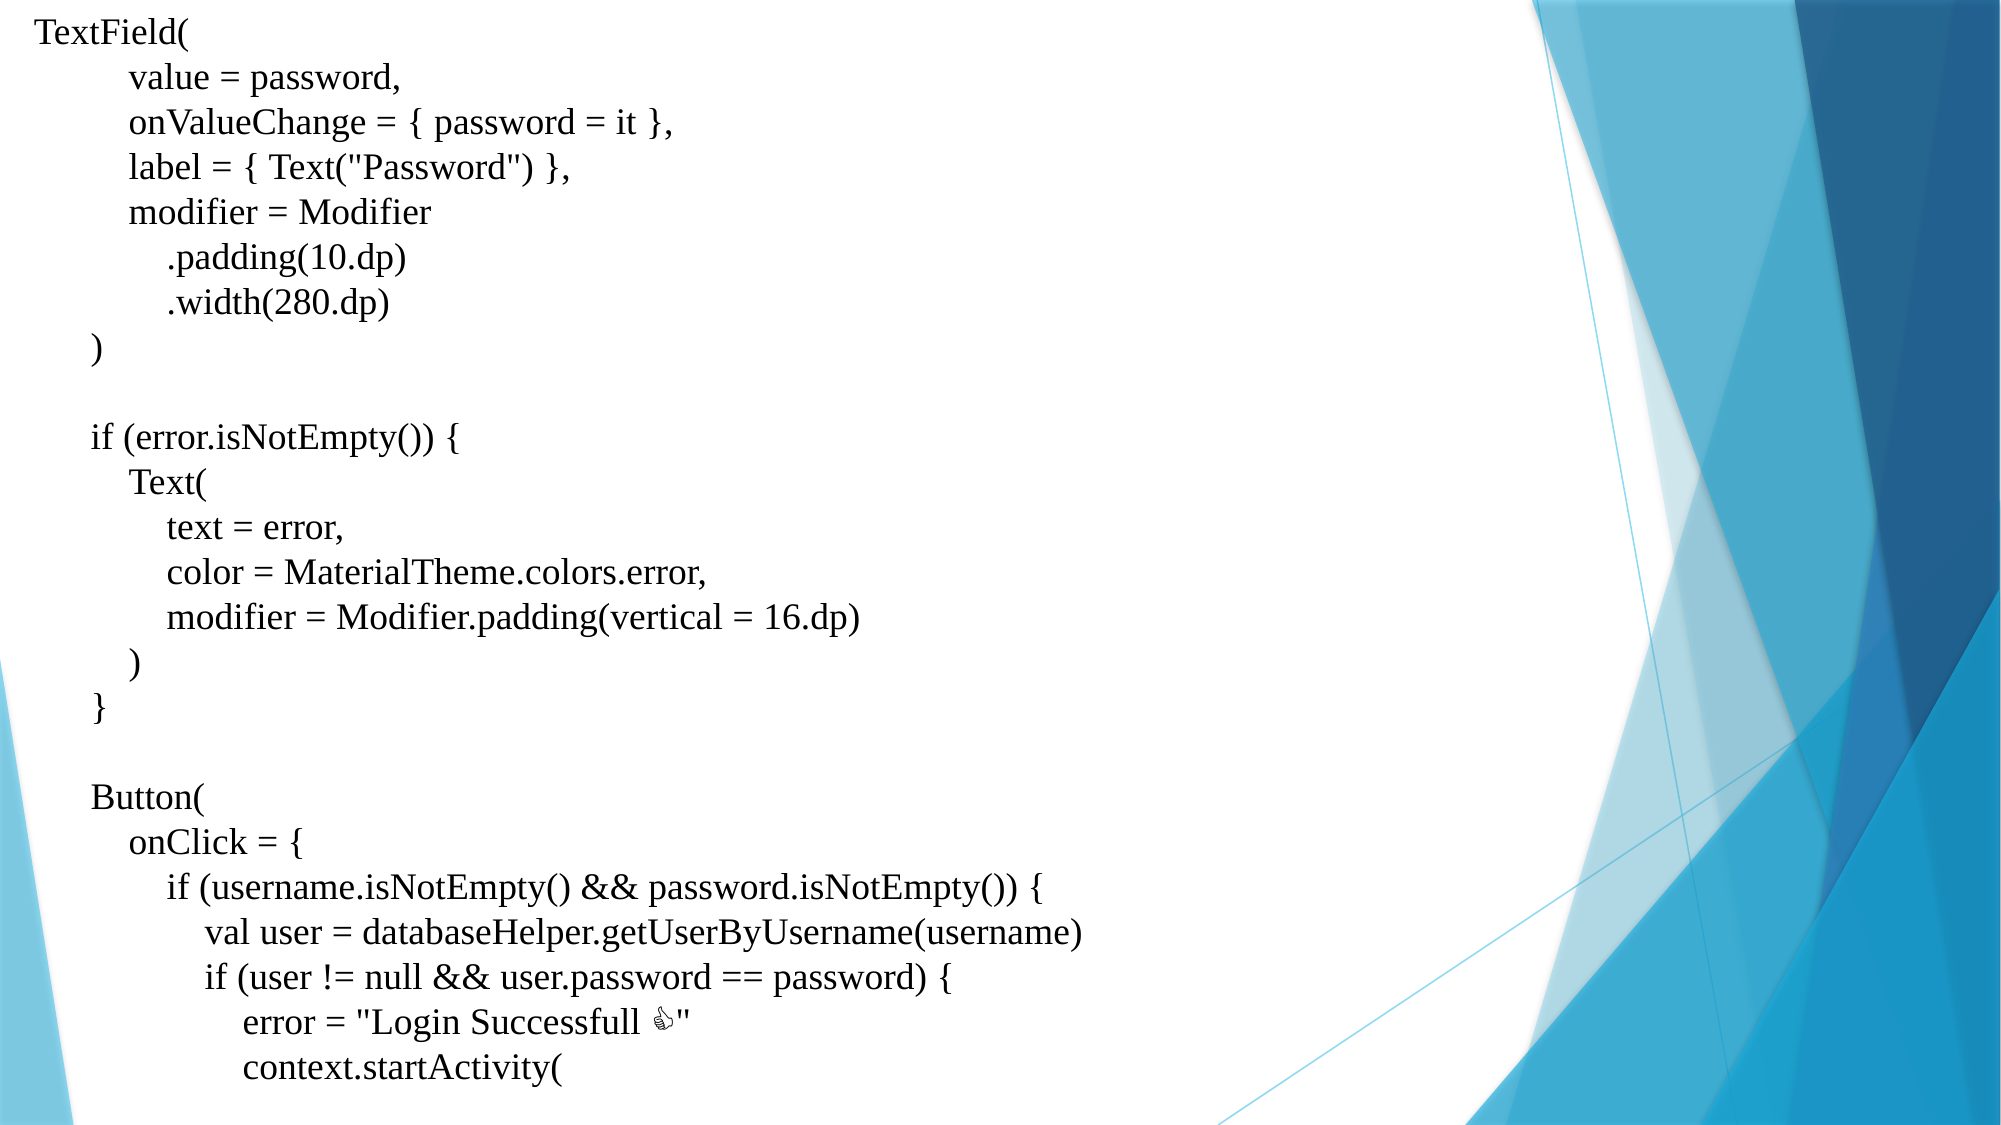

TextField(
            value = password,
            onValueChange = { password = it },
            label = { Text("Password") },
            modifier = Modifier
                .padding(10.dp)
                .width(280.dp)
        )

        if (error.isNotEmpty()) {
            Text(
                text = error,
                color = MaterialTheme.colors.error,
                modifier = Modifier.padding(vertical = 16.dp)
            )
        }

        Button(
            onClick = {
                if (username.isNotEmpty() && password.isNotEmpty()) {
                    val user = databaseHelper.getUserByUsername(username)
                    if (user != null && user.password == password) {
                        error = "Login Successfull 👍"
                        context.startActivity(